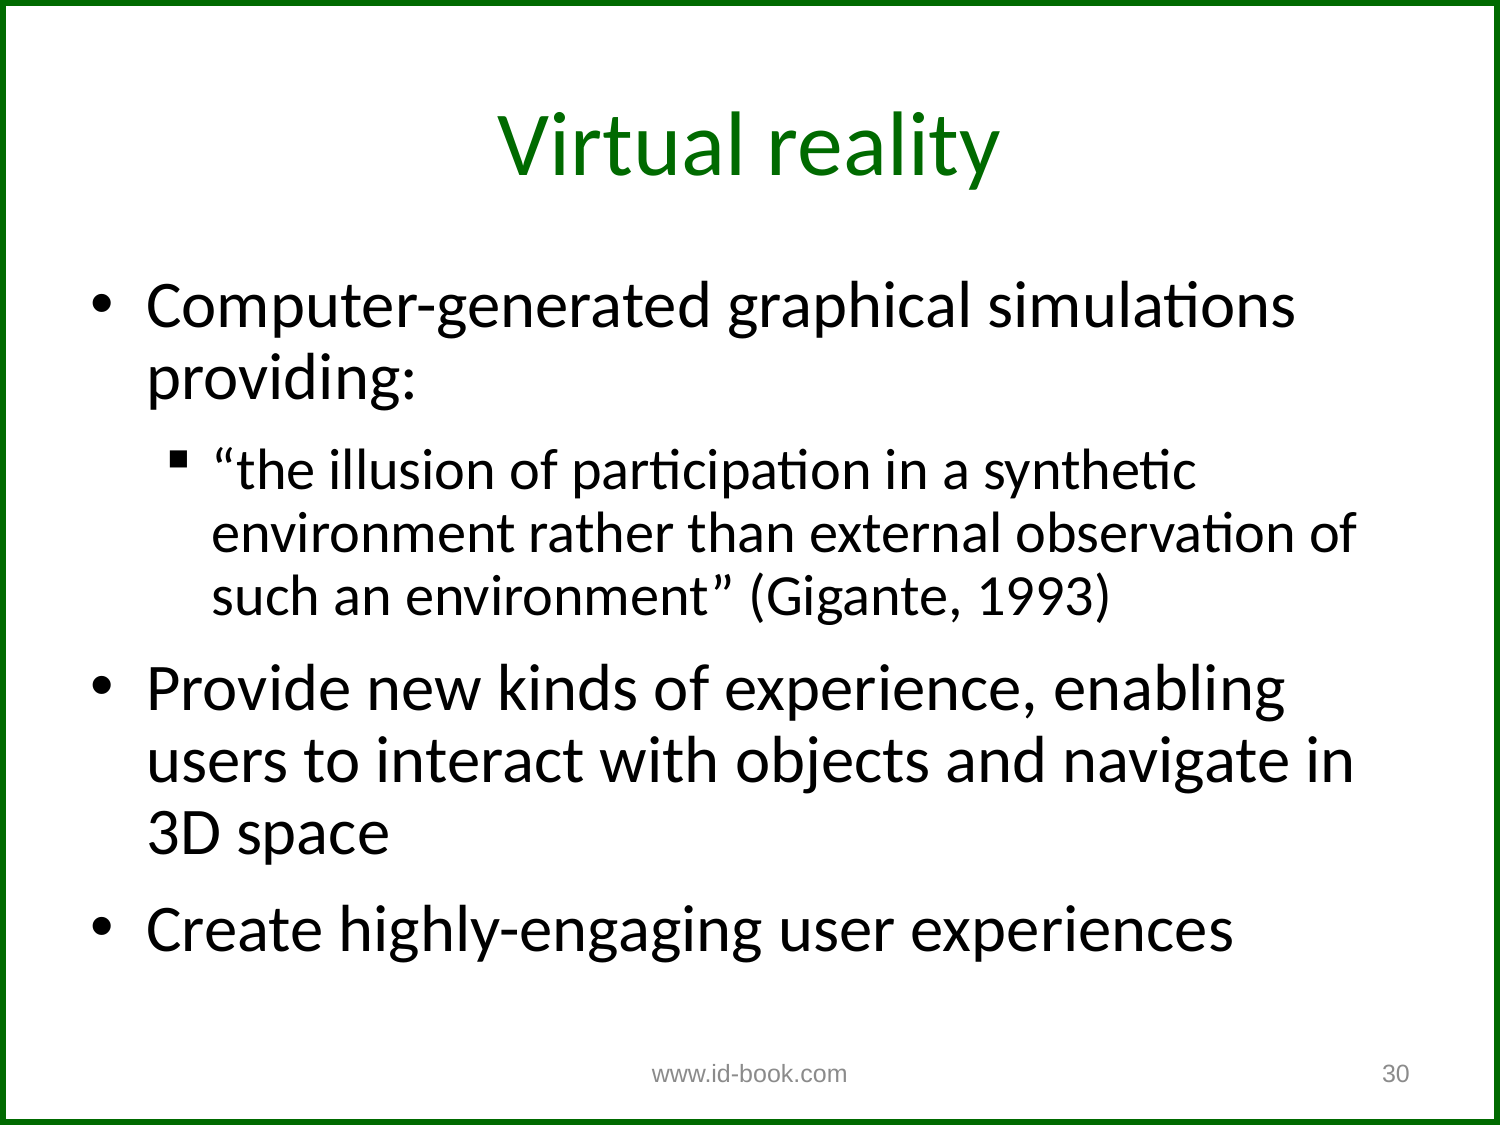

Virtual reality
Computer-generated graphical simulations providing:
“the illusion of participation in a synthetic environment rather than external observation of such an environment” (Gigante, 1993)
Provide new kinds of experience, enabling users to interact with objects and navigate in 3D space
Create highly-engaging user experiences
www.id-book.com
30